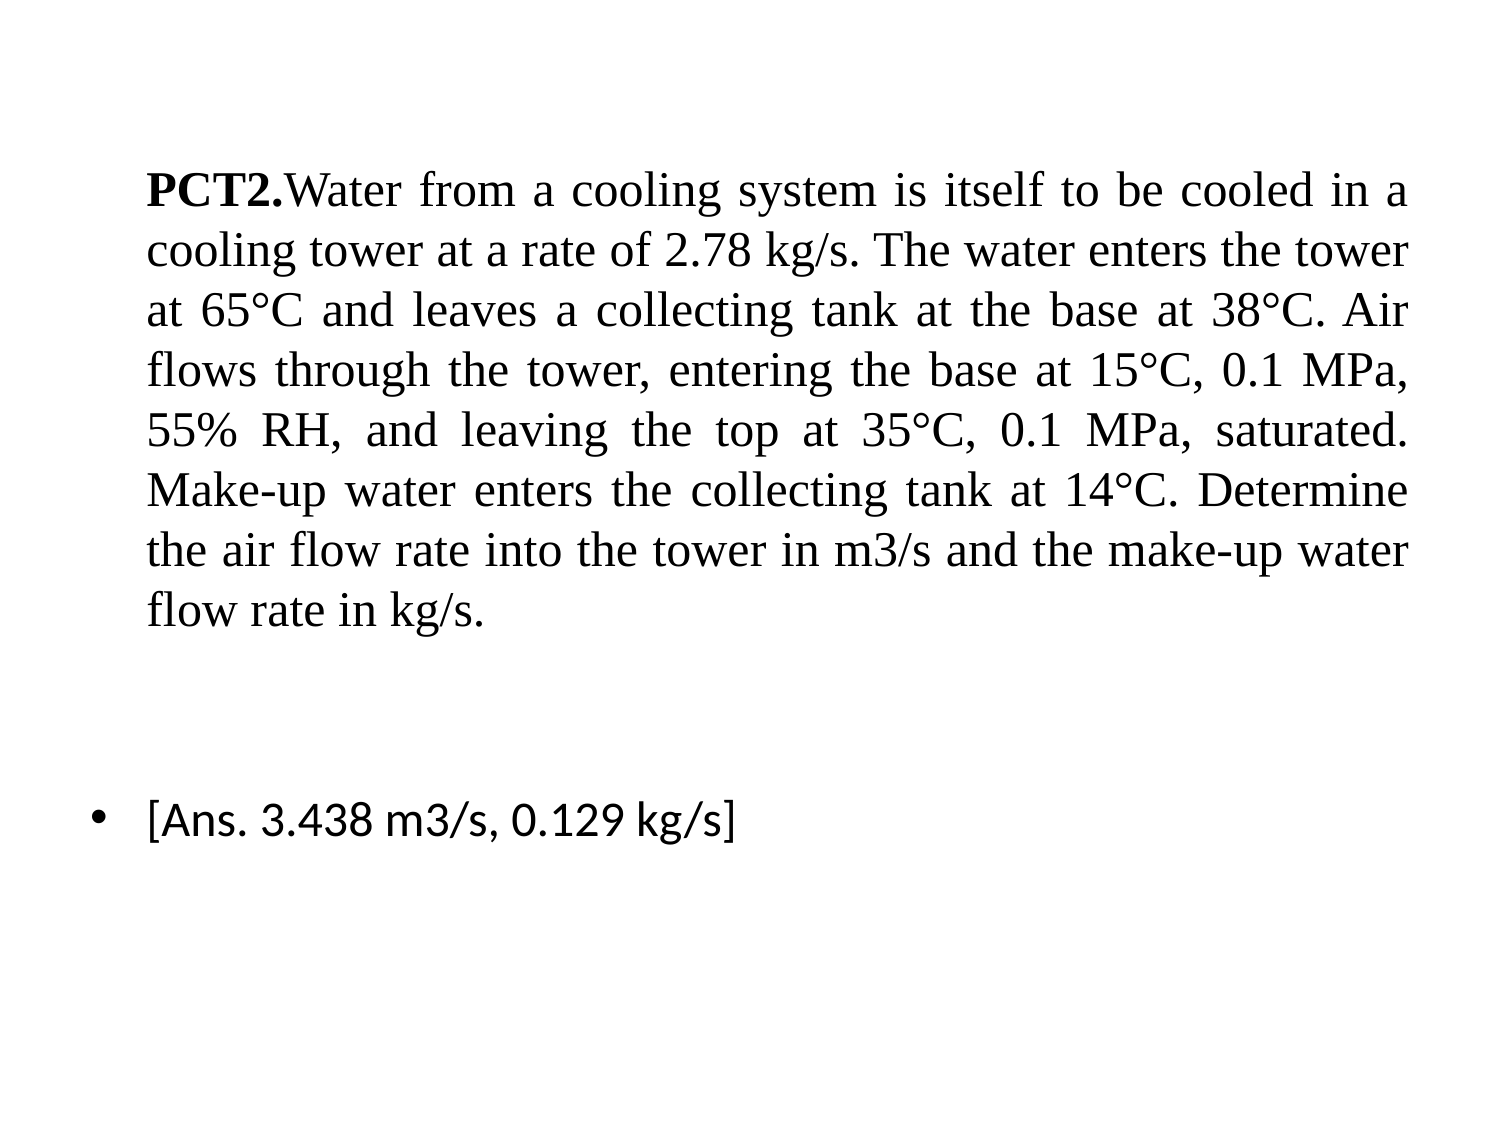

PCT2.Water from a cooling system is itself to be cooled in a cooling tower at a rate of 2.78 kg/s. The water enters the tower at 65°C and leaves a collecting tank at the base at 38°C. Air flows through the tower, entering the base at 15°C, 0.1 MPa, 55% RH, and leaving the top at 35°C, 0.1 MPa, saturated. Make-up water enters the collecting tank at 14°C. Determine the air flow rate into the tower in m3/s and the make-up water flow rate in kg/s.

[Ans. 3.438 m3/s, 0.129 kg/s]